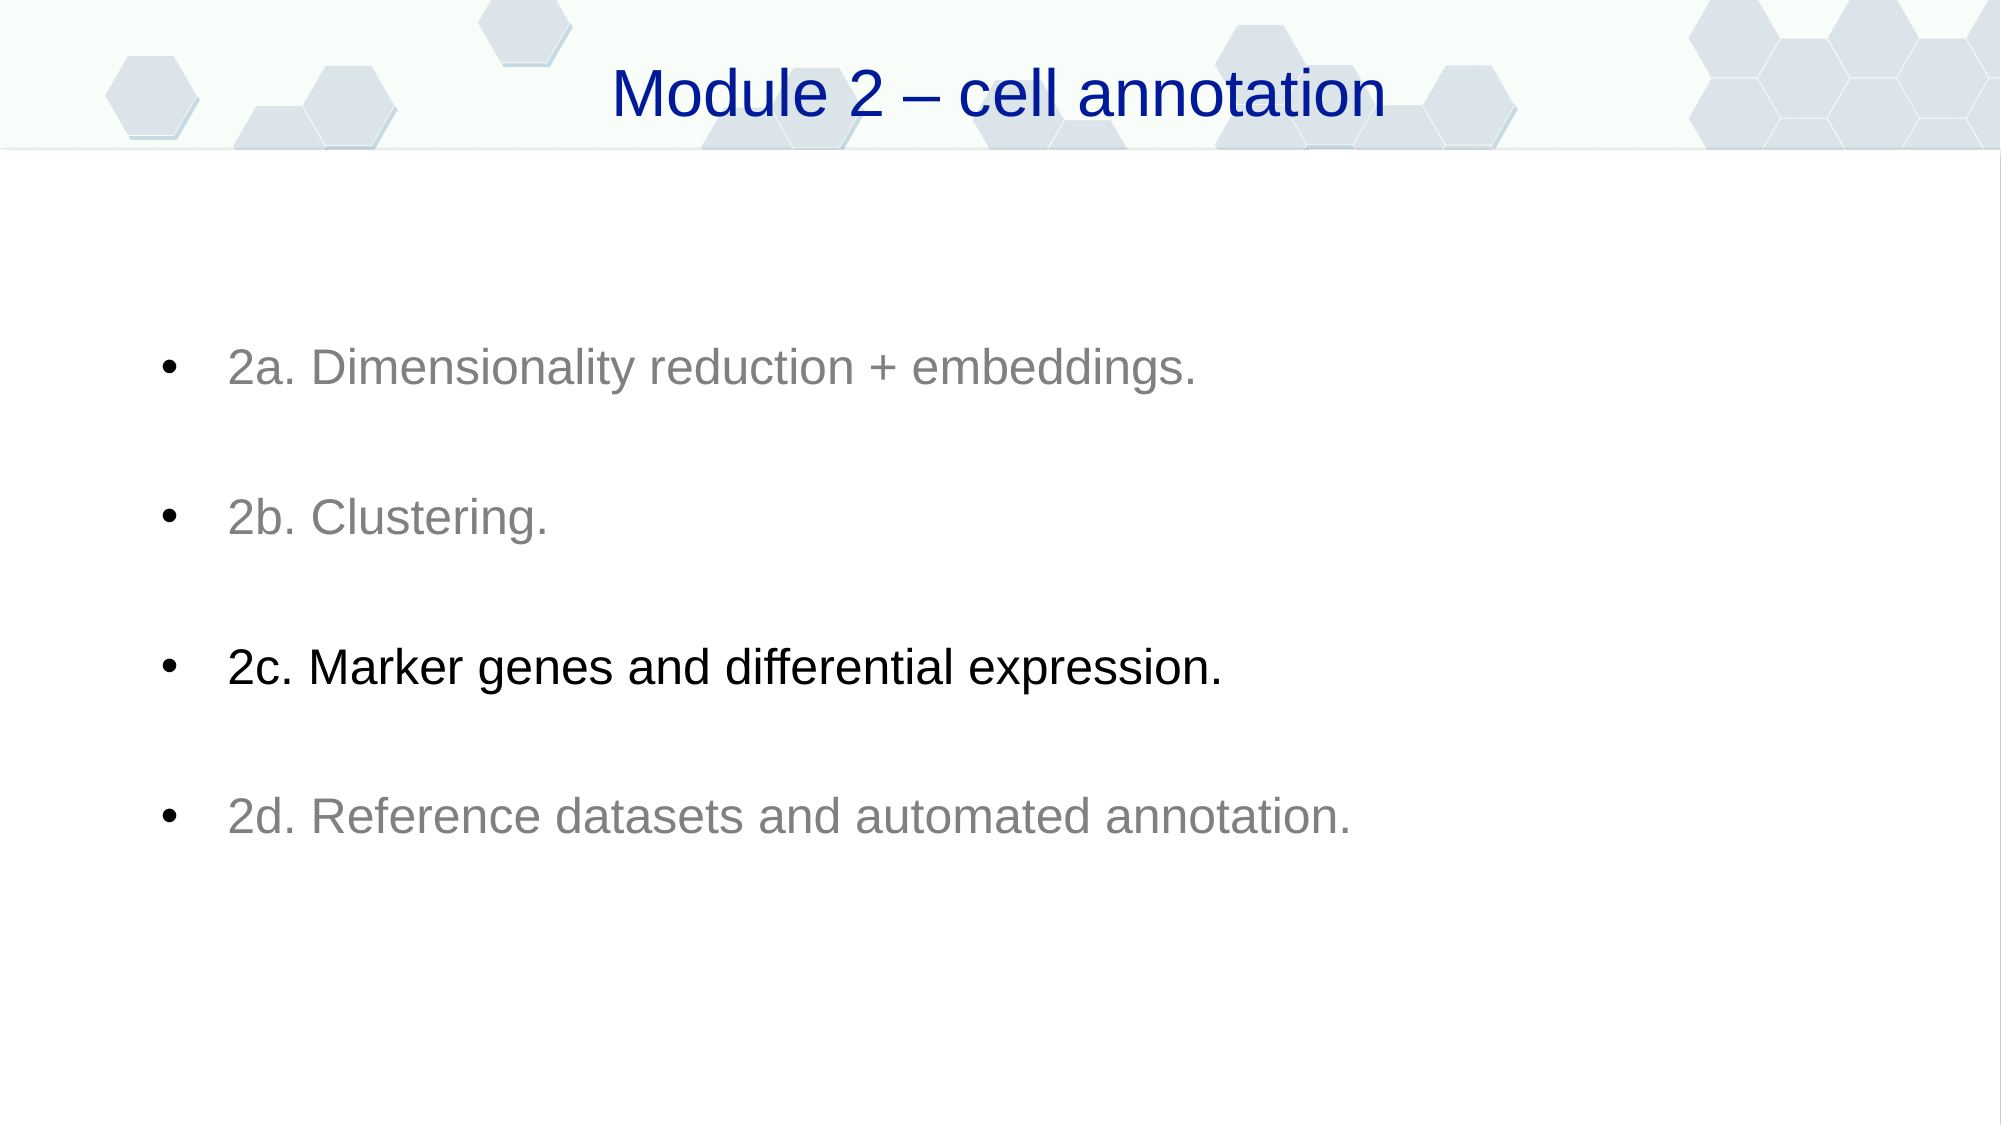

Module 2 – cell annotation
2a. Dimensionality reduction + embeddings.

2b. Clustering.

2c. Marker genes and differential expression.

2d. Reference datasets and automated annotation.